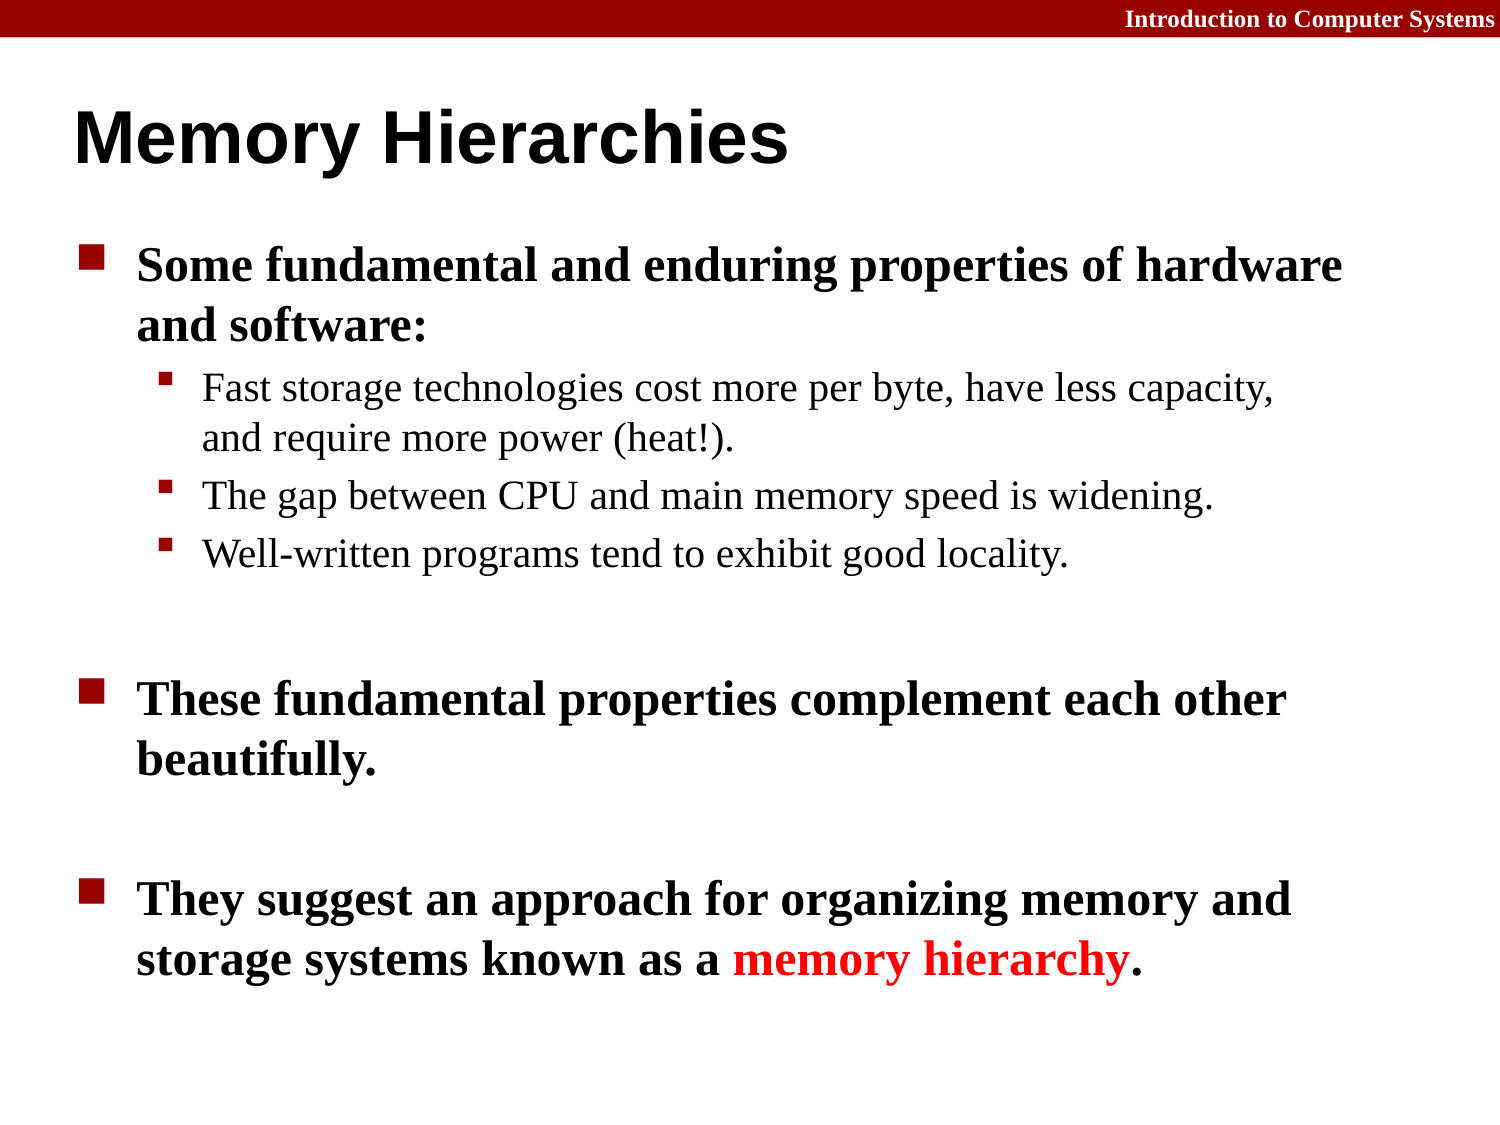

# Memory Hierarchies
Some fundamental and enduring properties of hardware and software:
Fast storage technologies cost more per byte, have less capacity, and require more power (heat!).
The gap between CPU and main memory speed is widening.
Well-written programs tend to exhibit good locality.

These fundamental properties complement each other beautifully.

They suggest an approach for organizing memory and storage systems known as a memory hierarchy.